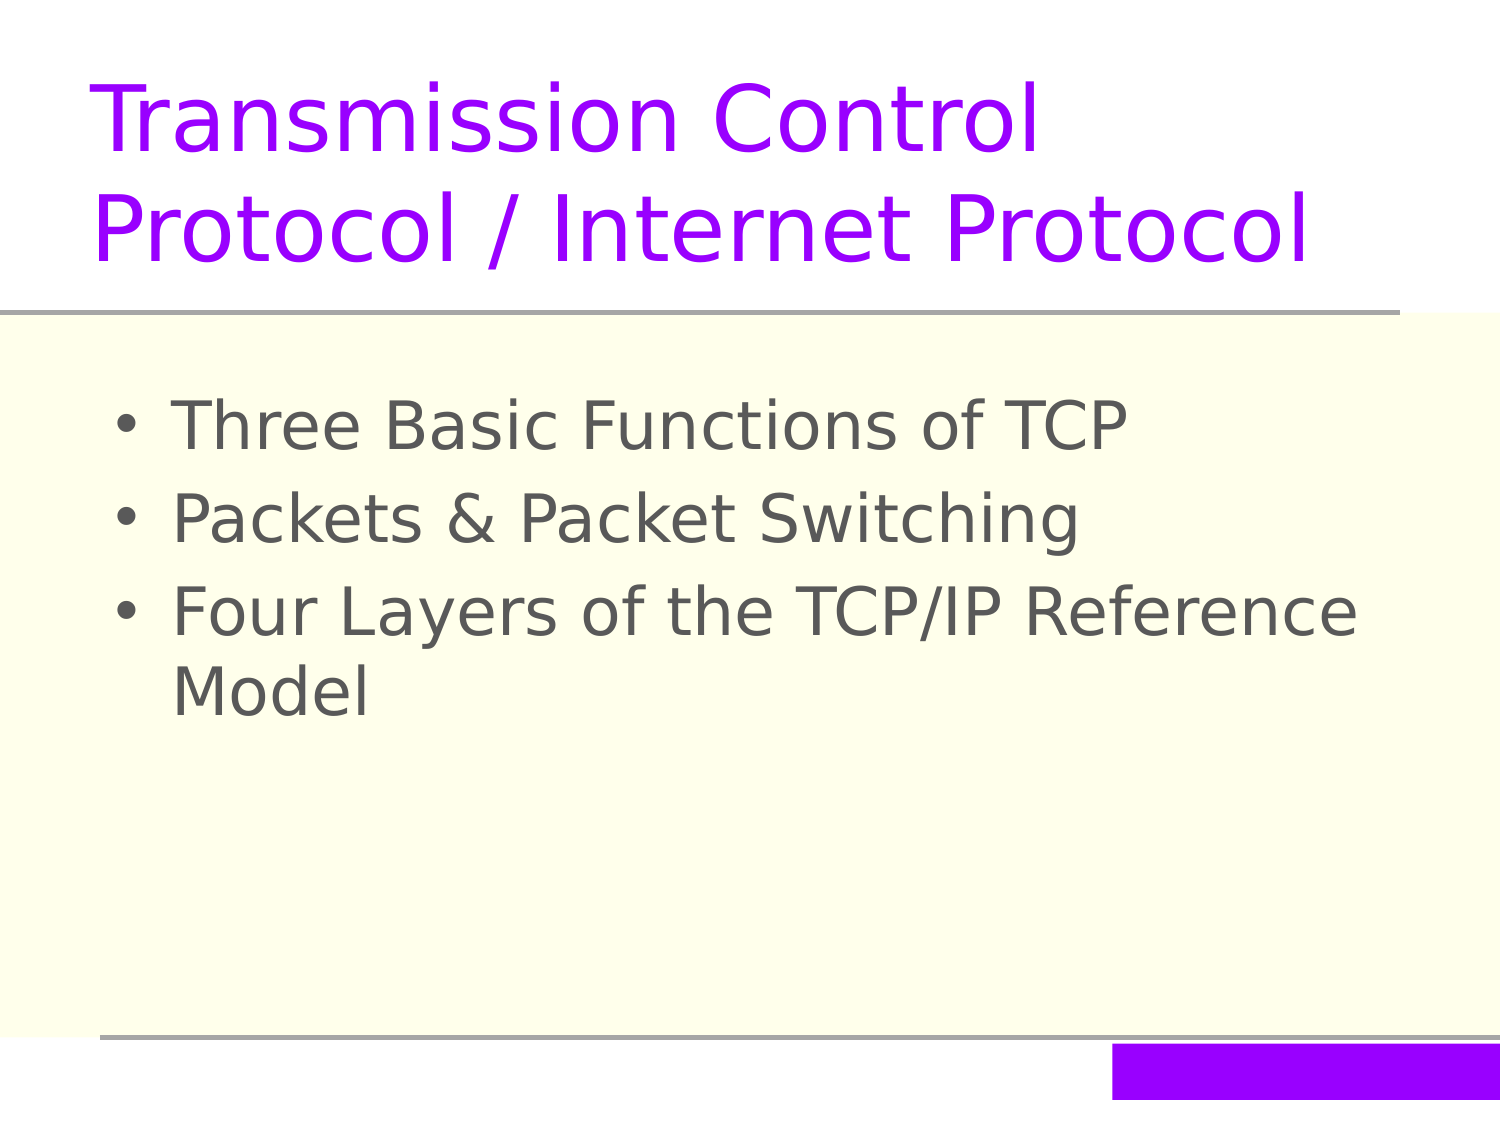

Transmission Control Protocol / Internet Protocol
Three Basic Functions of TCP
Packets & Packet Switching
Four Layers of the TCP/IP Reference Model